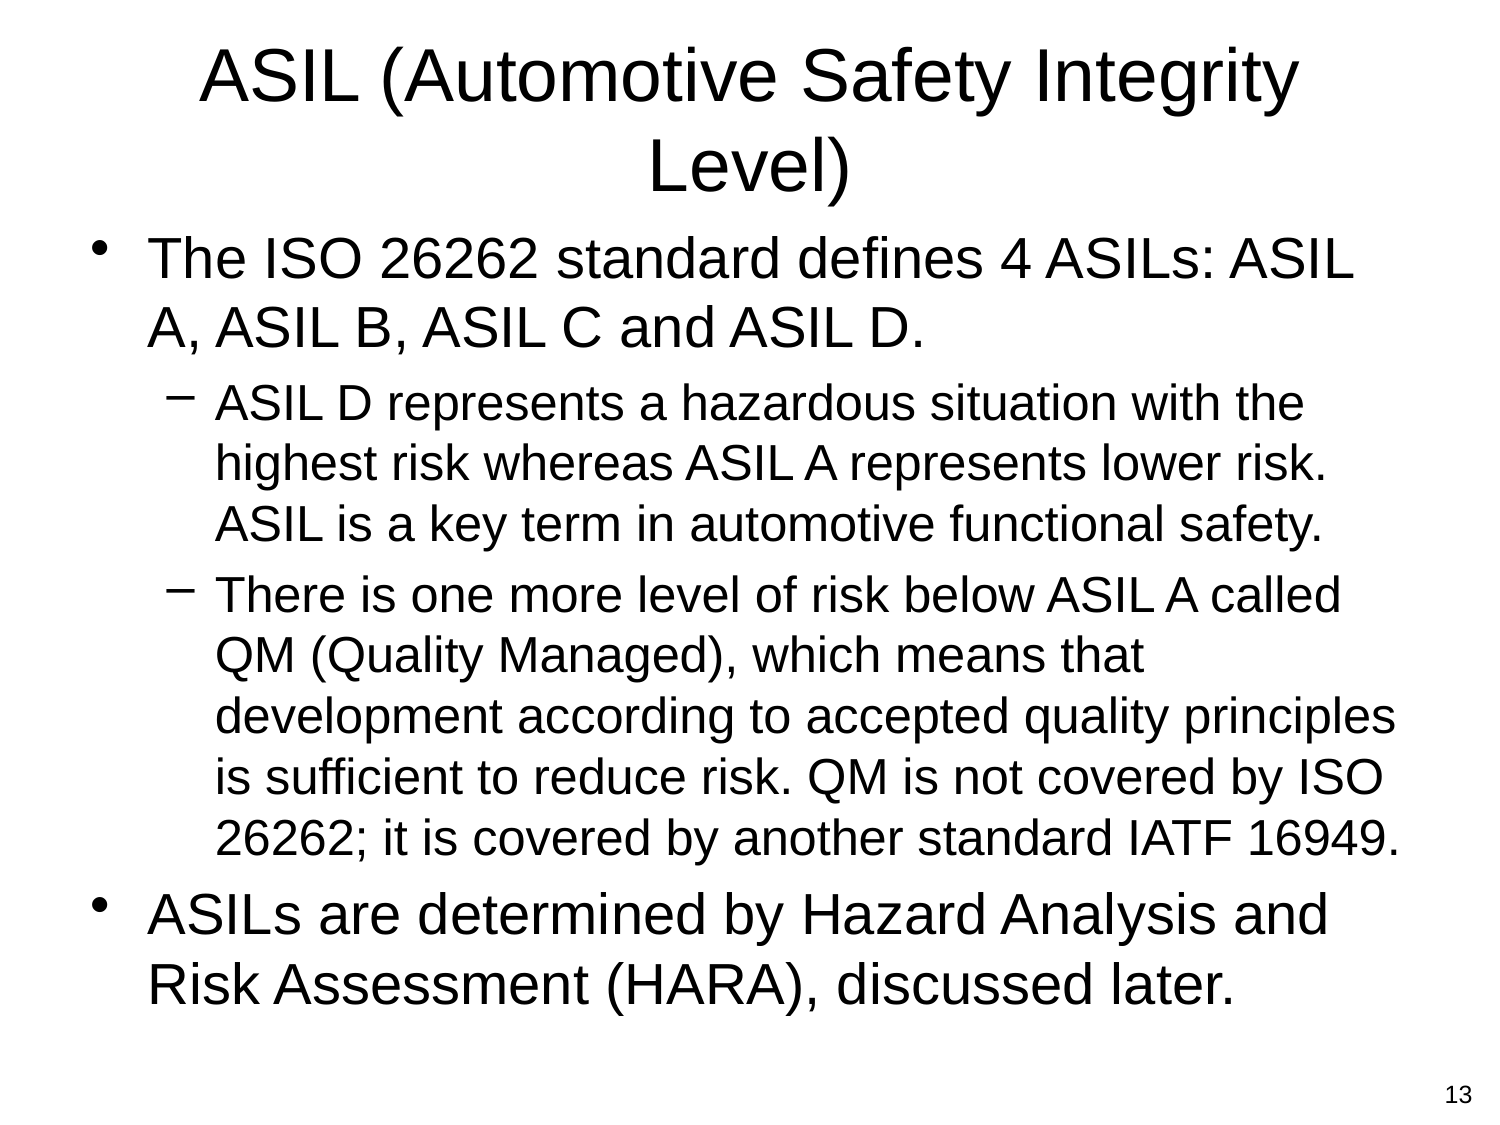

# ASIL (Automotive Safety Integrity Level)
The ISO 26262 standard defines 4 ASILs: ASIL A, ASIL B, ASIL C and ASIL D.
ASIL D represents a hazardous situation with the highest risk whereas ASIL A represents lower risk. ASIL is a key term in automotive functional safety.
There is one more level of risk below ASIL A called QM (Quality Managed), which means that development according to accepted quality principles is sufficient to reduce risk. QM is not covered by ISO 26262; it is covered by another standard IATF 16949.
ASILs are determined by Hazard Analysis and Risk Assessment (HARA), discussed later.

13